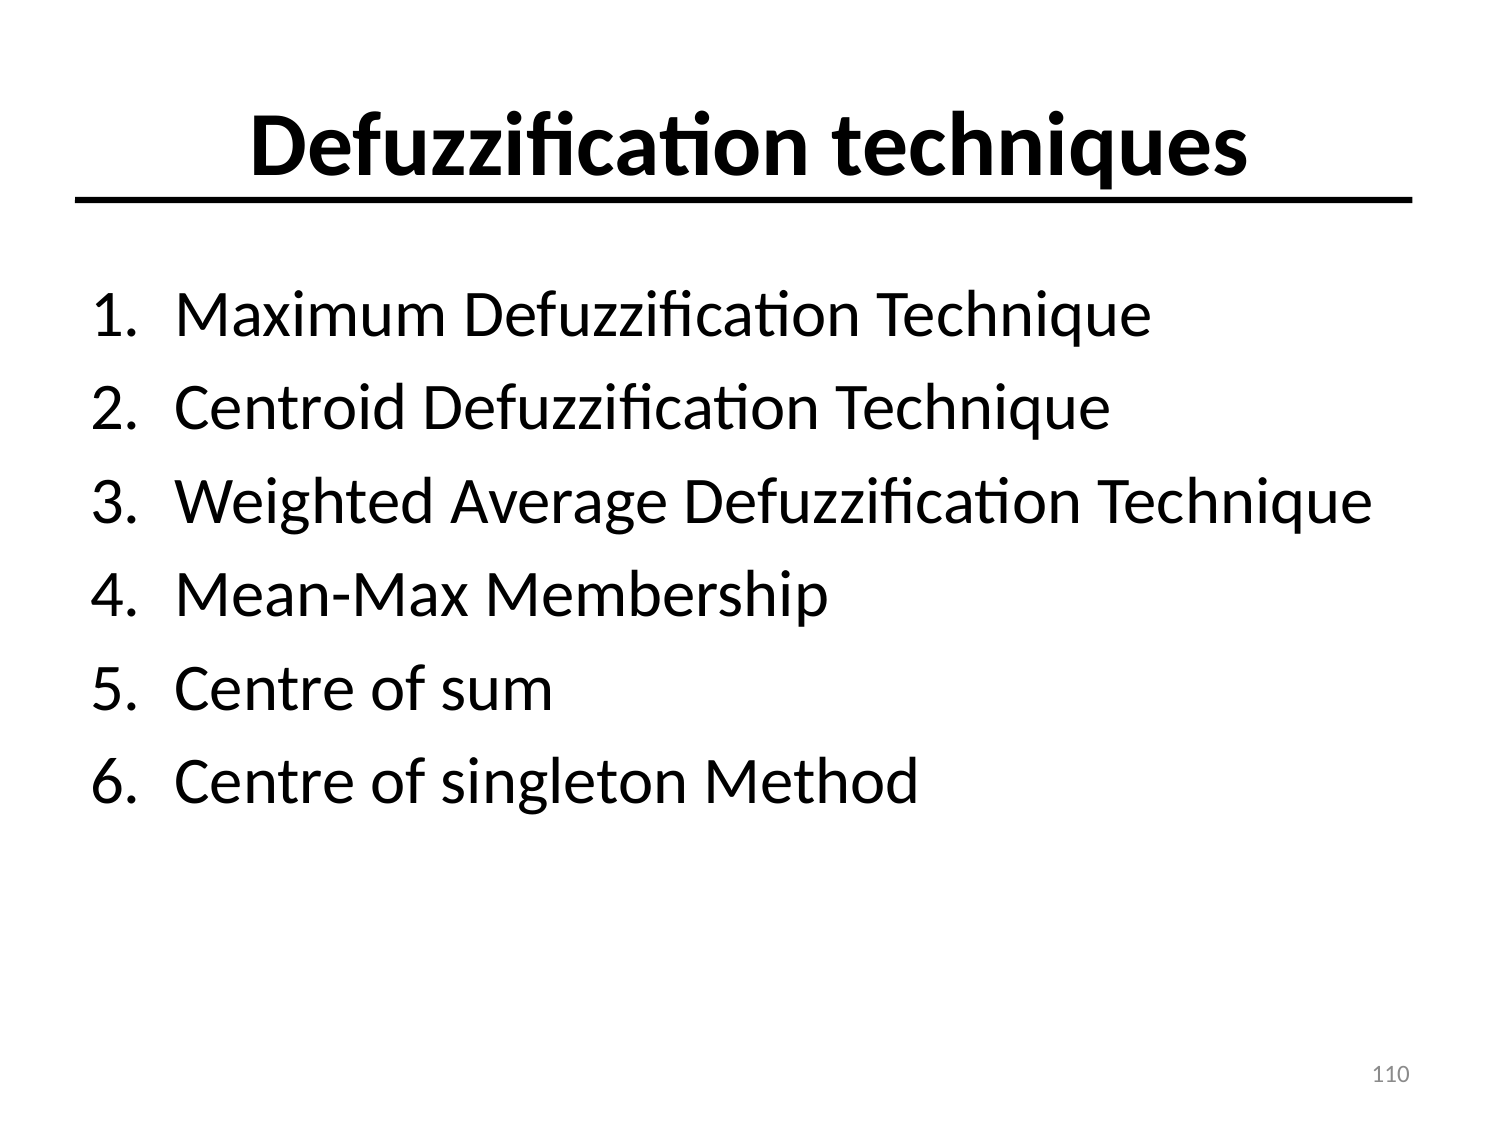

# Defuzzification techniques

Maximum Defuzzification Technique
Centroid Defuzzification Technique
Weighted Average Defuzzification Technique
Mean-Max Membership
Centre of sum
Centre of singleton Method

110